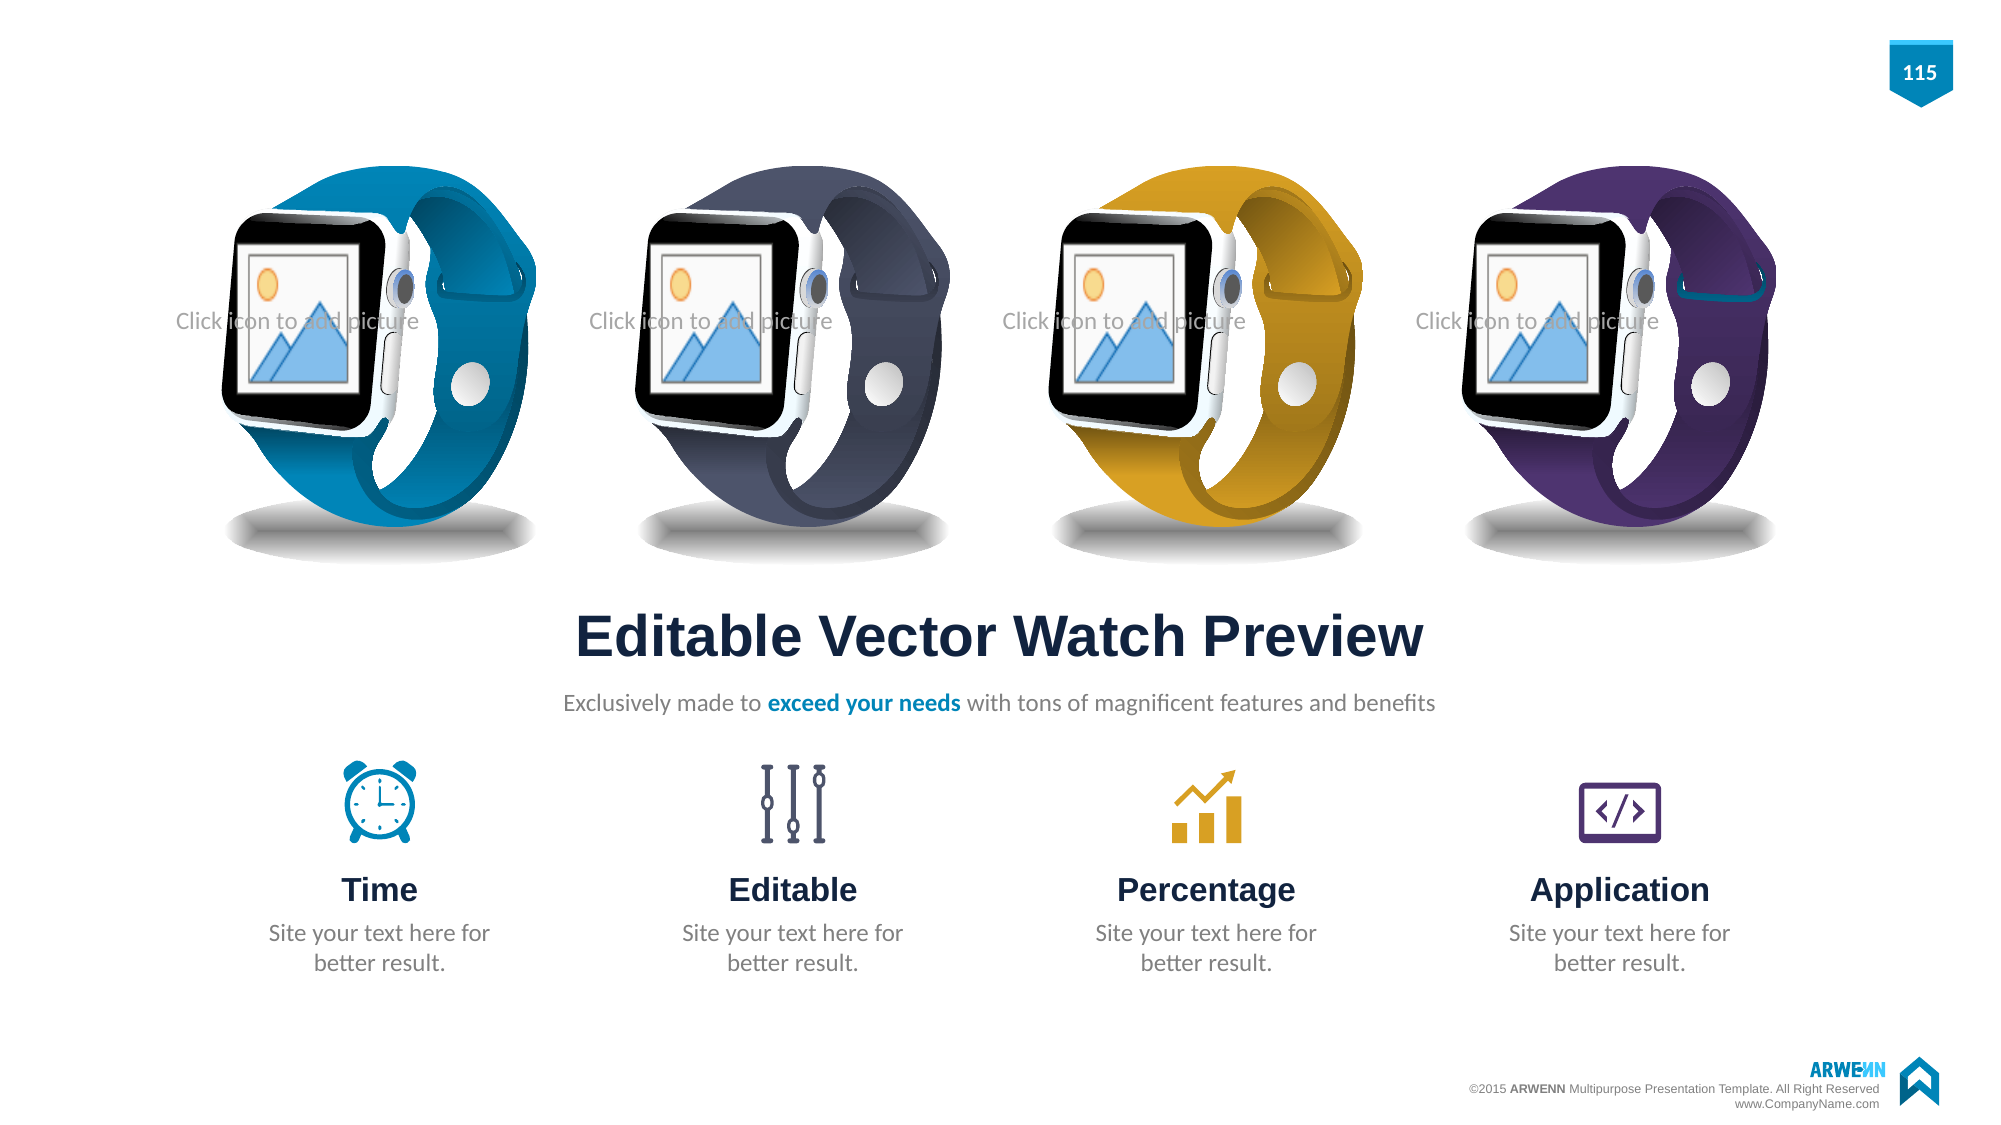

# Editable Vector Watch Preview
Exclusively made to exceed your needs with tons of magnificent features and benefits

Time
Site your text here for better result.
Editable
Site your text here for better result.
Percentage
Site your text here for better result.
Application
Site your text here for better result.